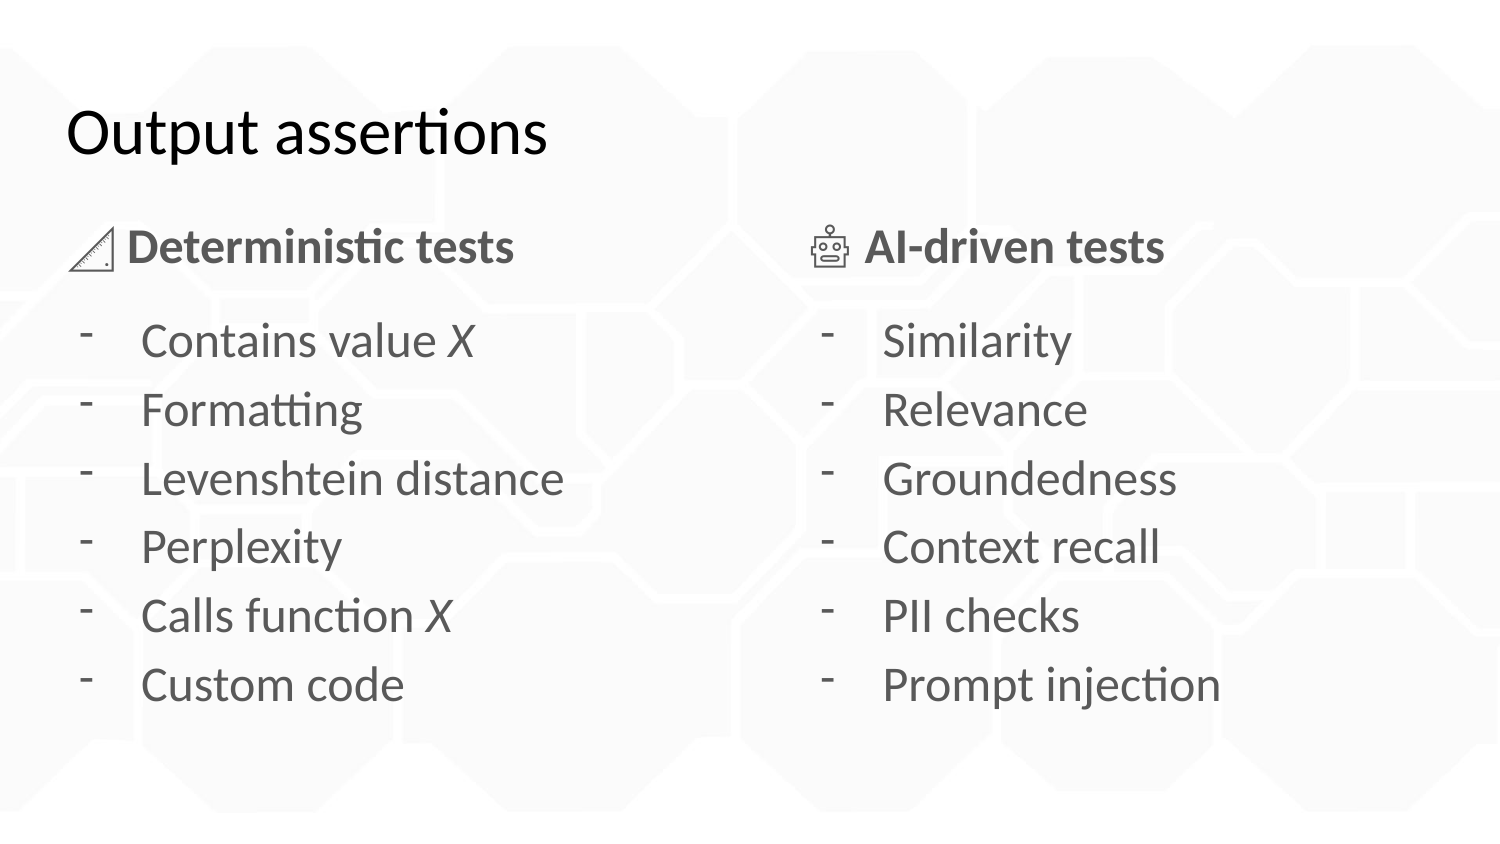

# Output assertions
📐 Deterministic tests
Contains value X
Formatting
Levenshtein distance
Perplexity
Calls function X
Custom code
🤖 AI-driven tests
Similarity
Relevance
Groundedness
Context recall
PII checks
Prompt injection